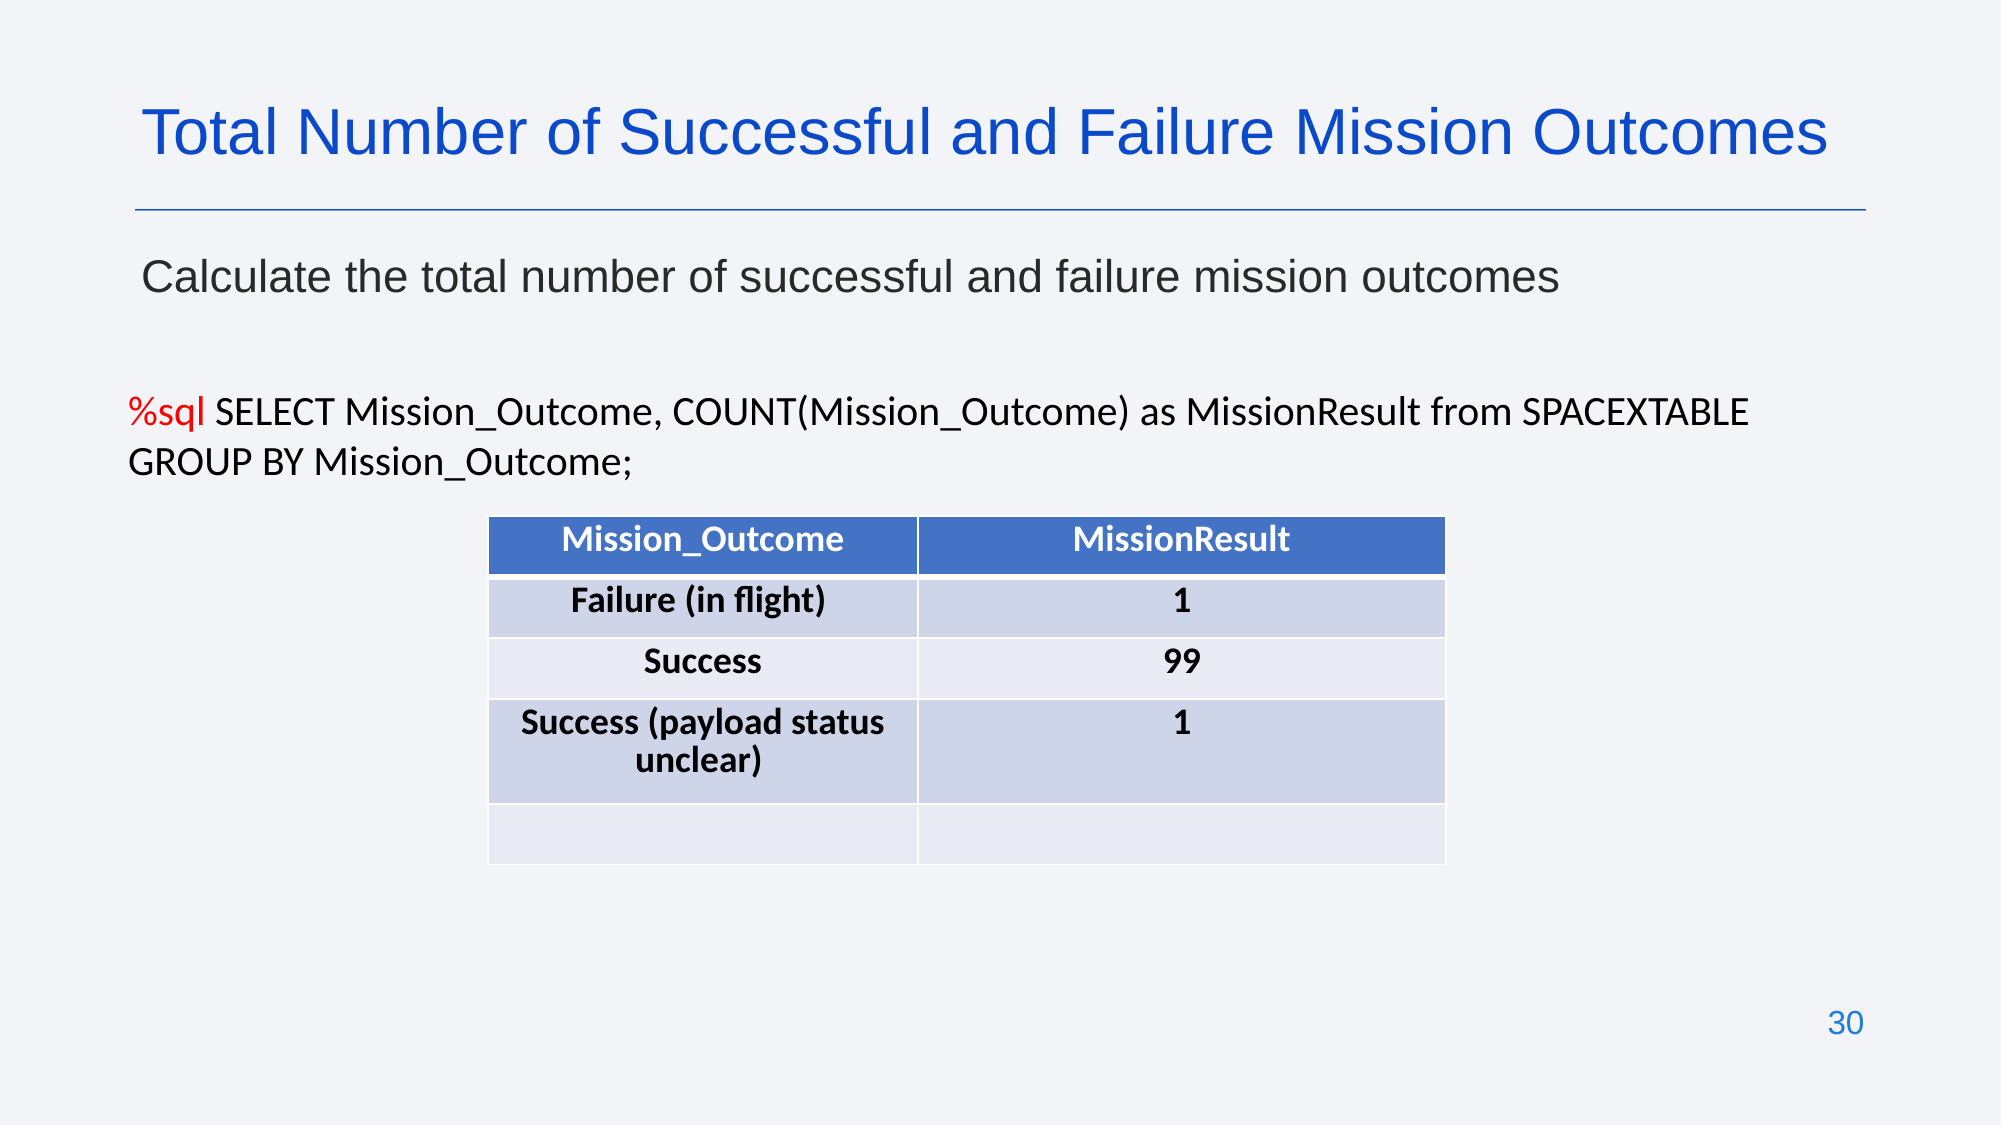

Total Number of Successful and Failure Mission Outcomes
Calculate the total number of successful and failure mission outcomes
%sql SELECT Mission_Outcome, COUNT(Mission_Outcome) as MissionResult from SPACEXTABLE GROUP BY Mission_Outcome;
| Mission\_Outcome | MissionResult |
| --- | --- |
| Failure (in flight) | 1 |
| Success | 99 |
| Success (payload status unclear) | 1 |
|  |  |
30